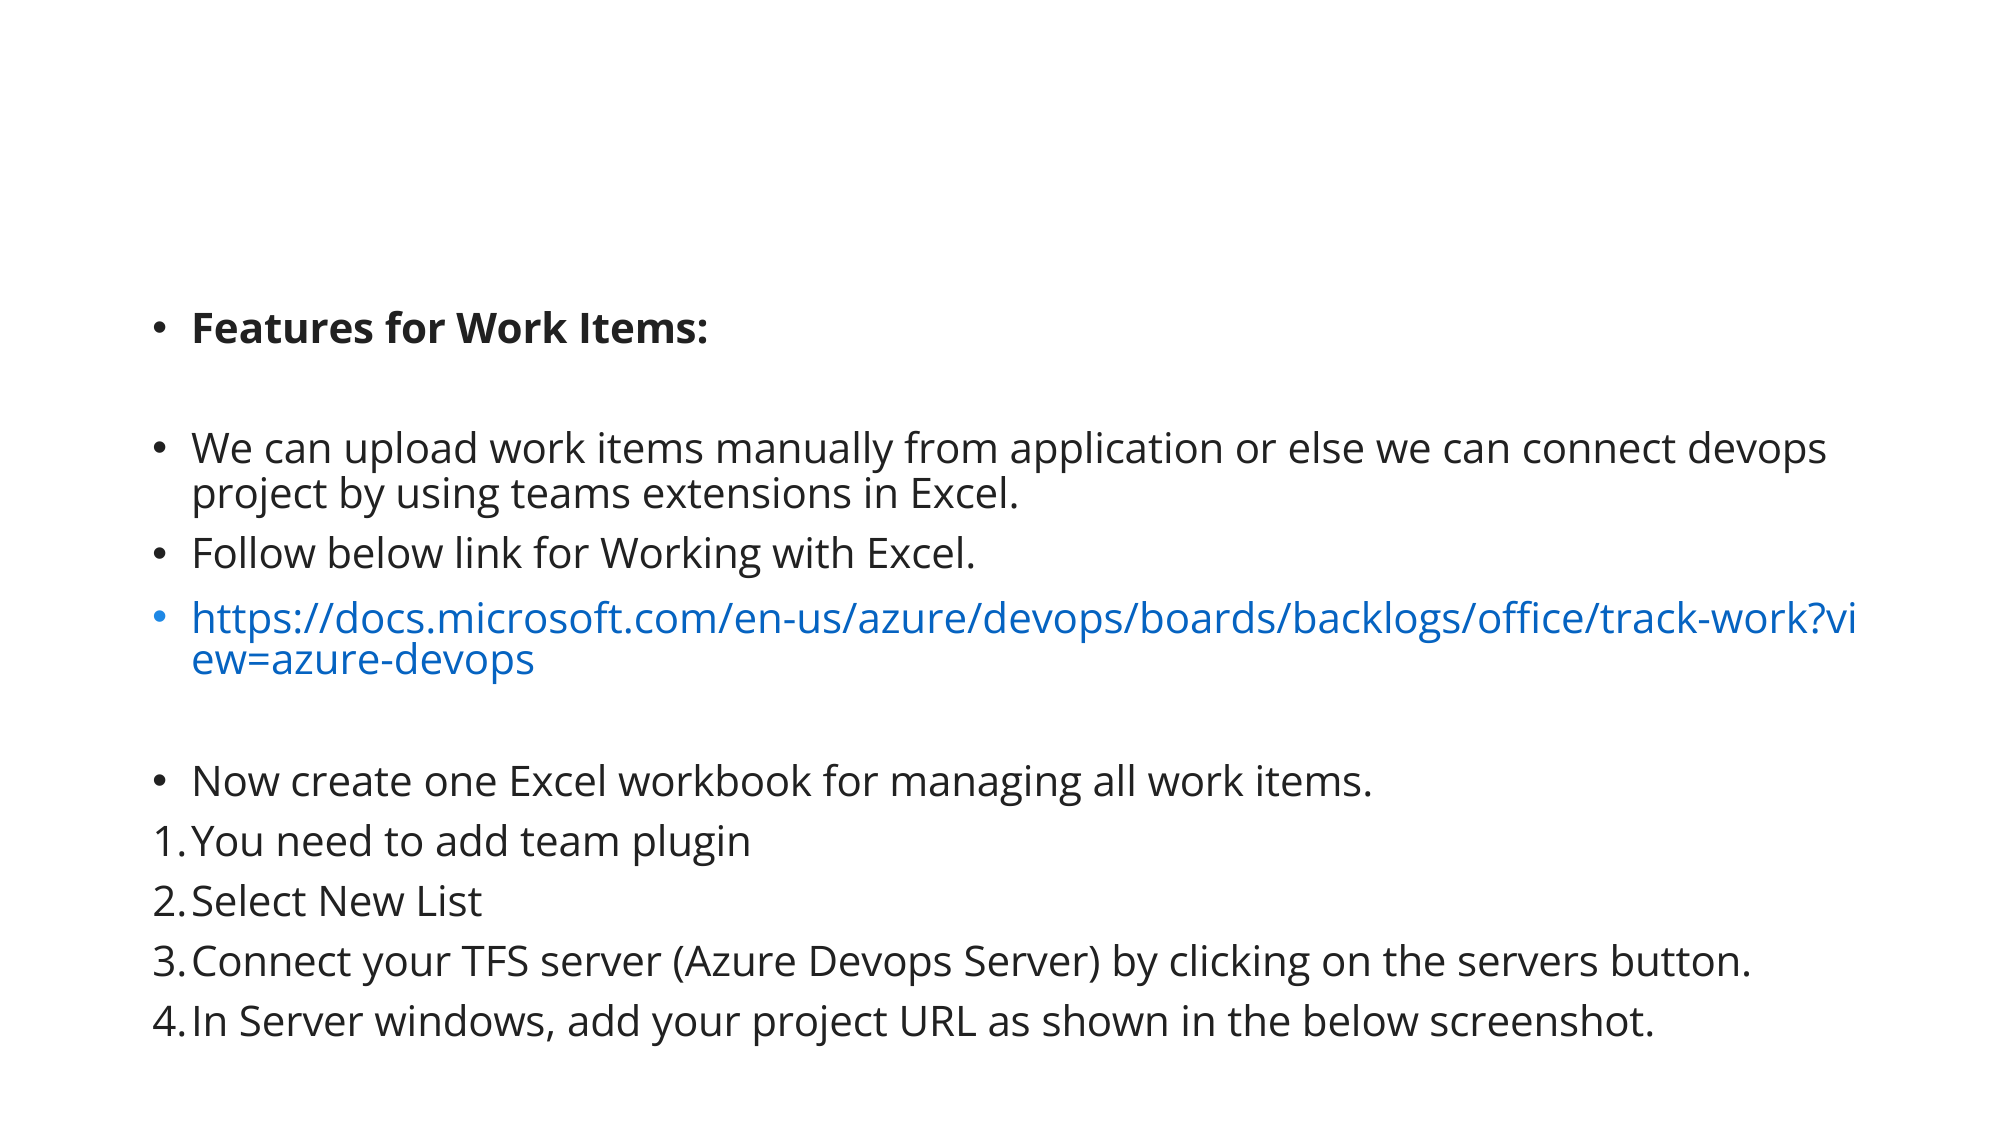

#
Features for Work Items:

We can upload work items manually from application or else we can connect devops project by using teams extensions in Excel.
Follow below link for Working with Excel.
https://docs.microsoft.com/en-us/azure/devops/boards/backlogs/office/track-work?view=azure-devops

Now create one Excel workbook for managing all work items.
You need to add team plugin
Select New List
Connect your TFS server (Azure Devops Server) by clicking on the servers button.
In Server windows, add your project URL as shown in the below screenshot.